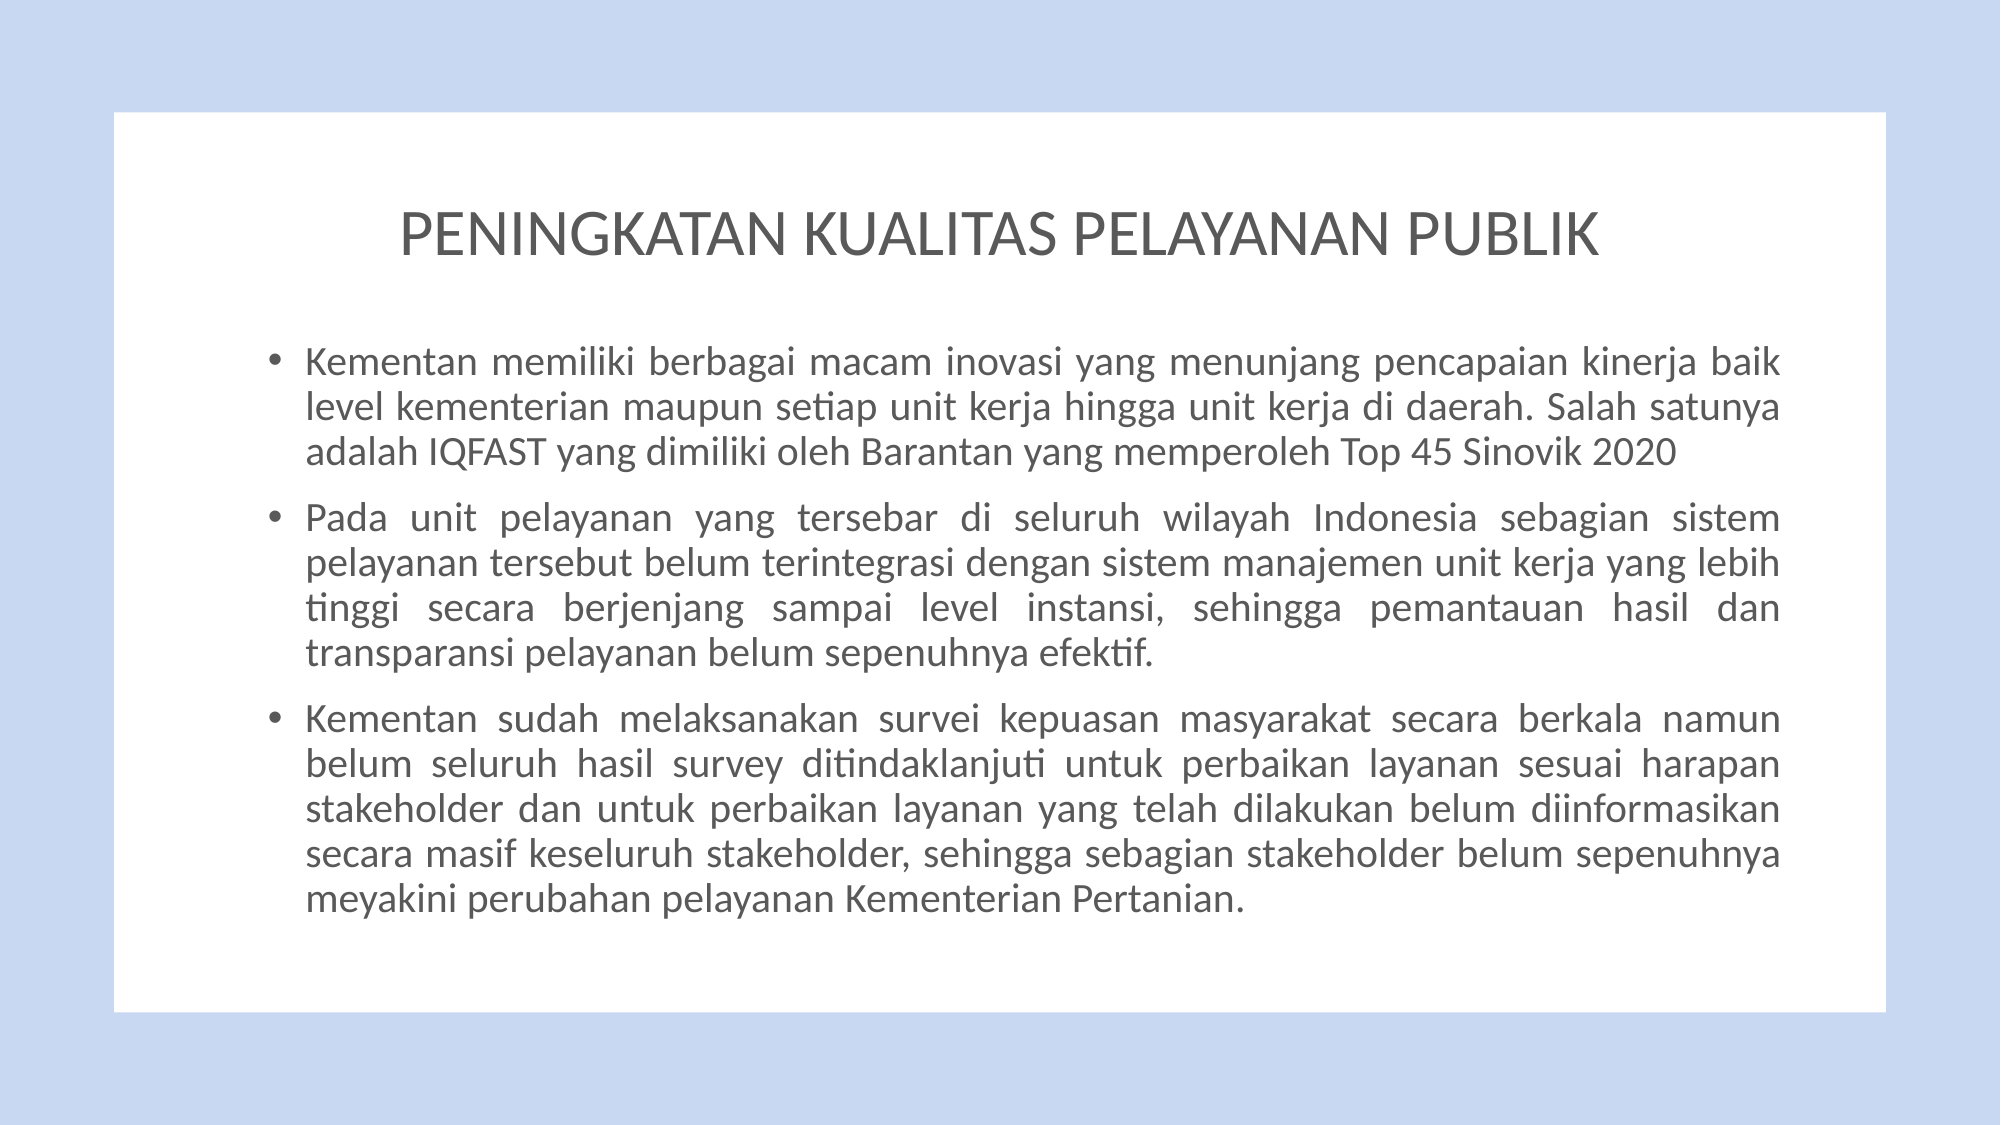

# PENINGKATAN KUALITAS PELAYANAN PUBLIK
Kementan memiliki berbagai macam inovasi yang menunjang pencapaian kinerja baik level kementerian maupun setiap unit kerja hingga unit kerja di daerah. Salah satunya adalah IQFAST yang dimiliki oleh Barantan yang memperoleh Top 45 Sinovik 2020
Pada unit pelayanan yang tersebar di seluruh wilayah Indonesia sebagian sistem pelayanan tersebut belum terintegrasi dengan sistem manajemen unit kerja yang lebih tinggi secara berjenjang sampai level instansi, sehingga pemantauan hasil dan transparansi pelayanan belum sepenuhnya efektif.
Kementan sudah melaksanakan survei kepuasan masyarakat secara berkala namun belum seluruh hasil survey ditindaklanjuti untuk perbaikan layanan sesuai harapan stakeholder dan untuk perbaikan layanan yang telah dilakukan belum diinformasikan secara masif keseluruh stakeholder, sehingga sebagian stakeholder belum sepenuhnya meyakini perubahan pelayanan Kementerian Pertanian.